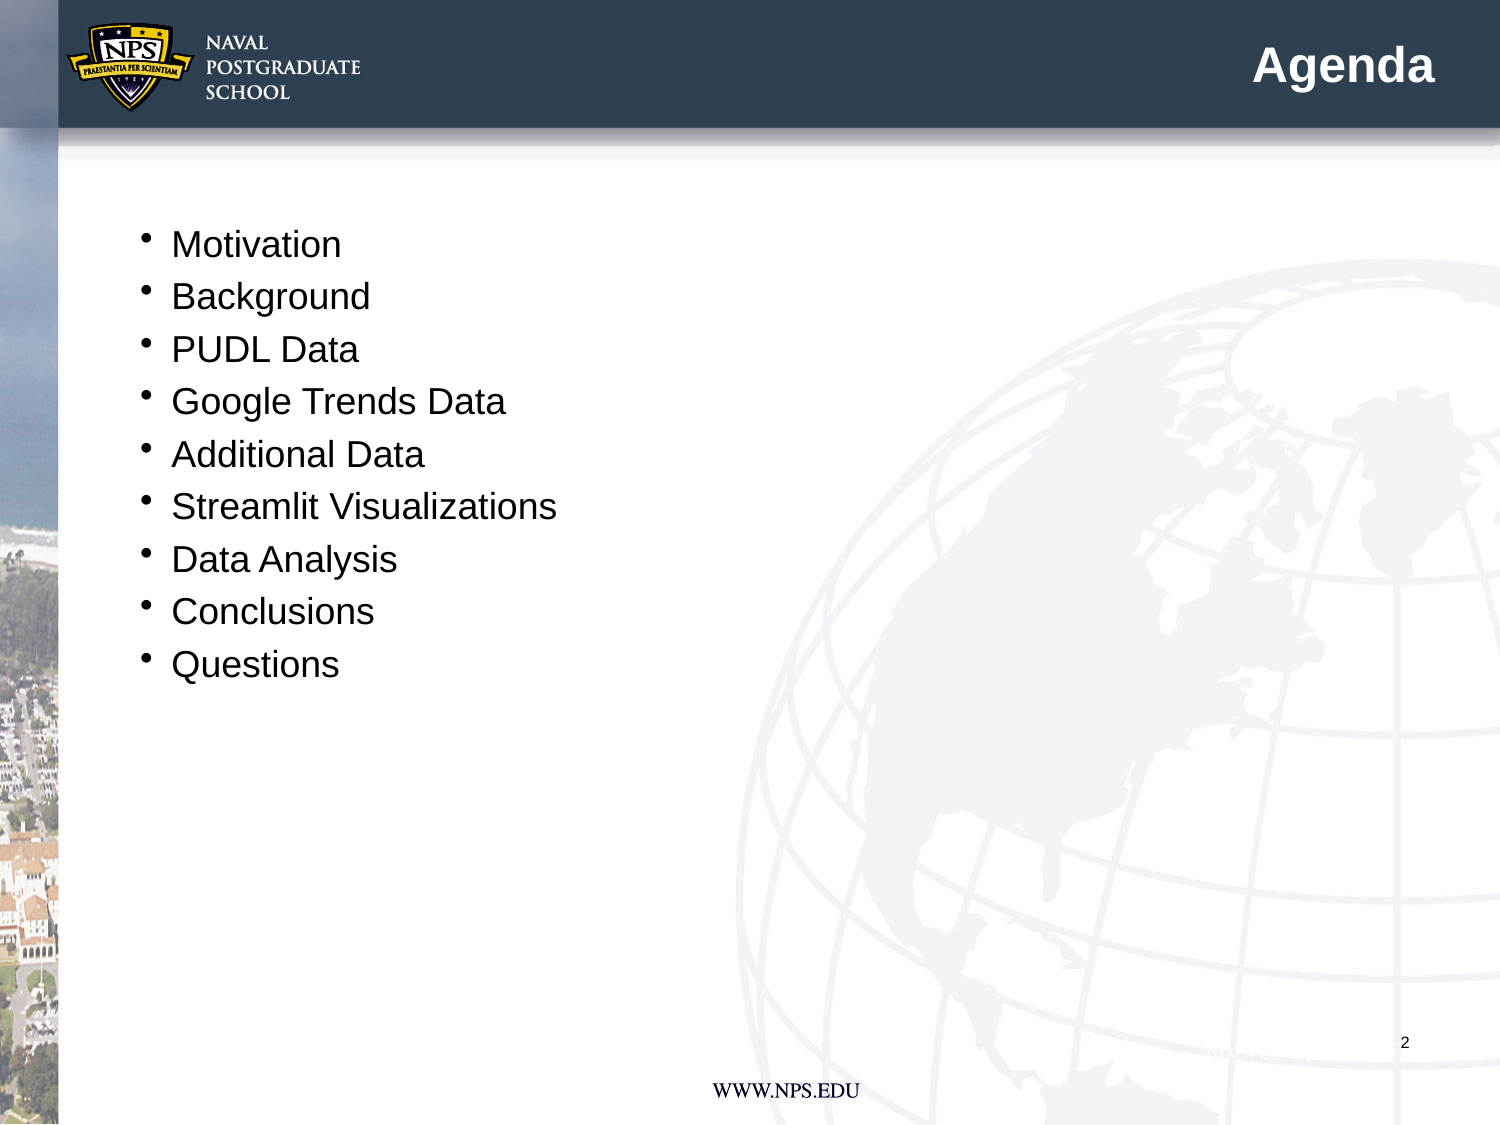

# Agenda
Motivation
Background
PUDL Data
Google Trends Data
Additional Data
Streamlit Visualizations
Data Analysis
Conclusions
Questions
2